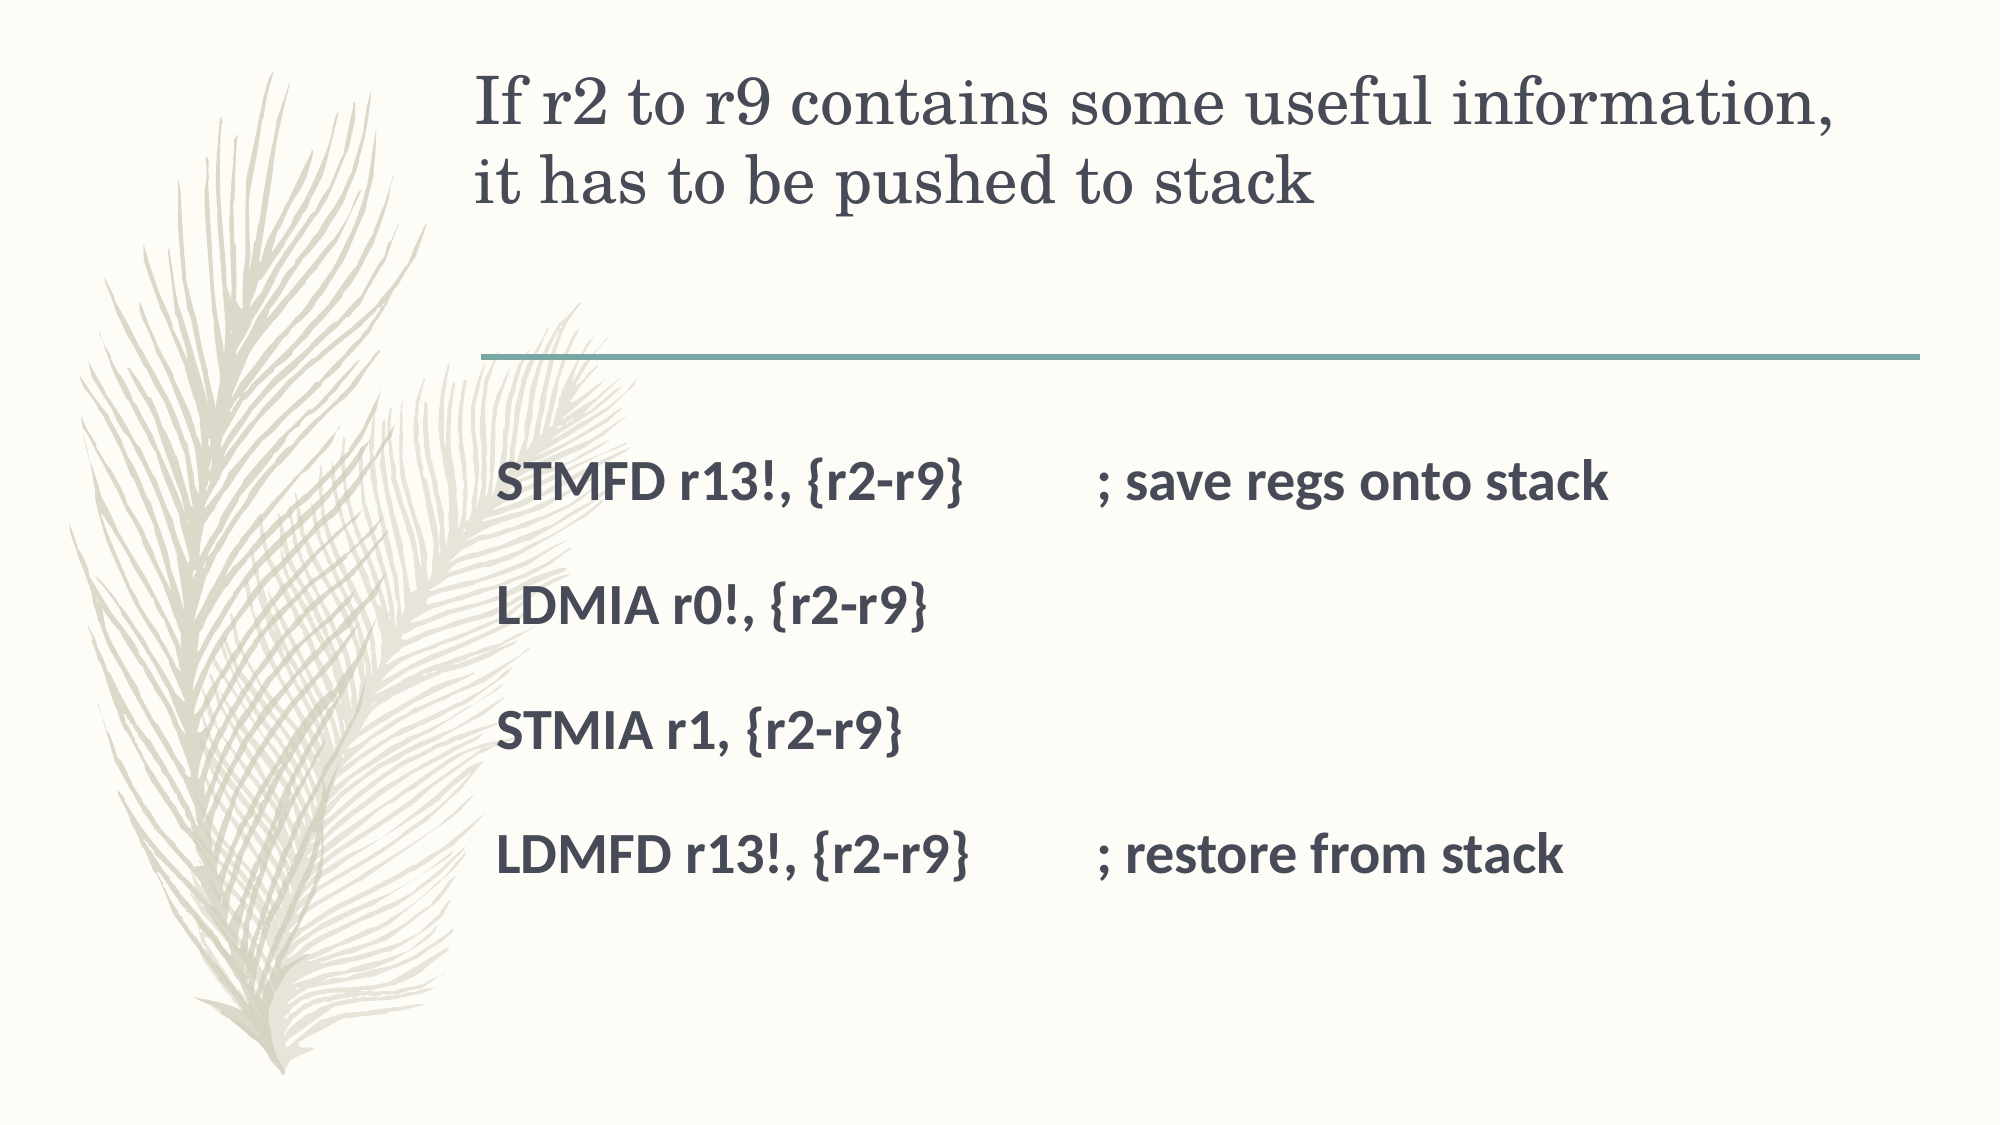

# If r2 to r9 contains some useful information, it has to be pushed to stack
STMFD r13!, {r2-r9}	; save regs onto stack
LDMIA r0!, {r2-r9}
STMIA r1, {r2-r9}
LDMFD r13!, {r2-r9}	; restore from stack